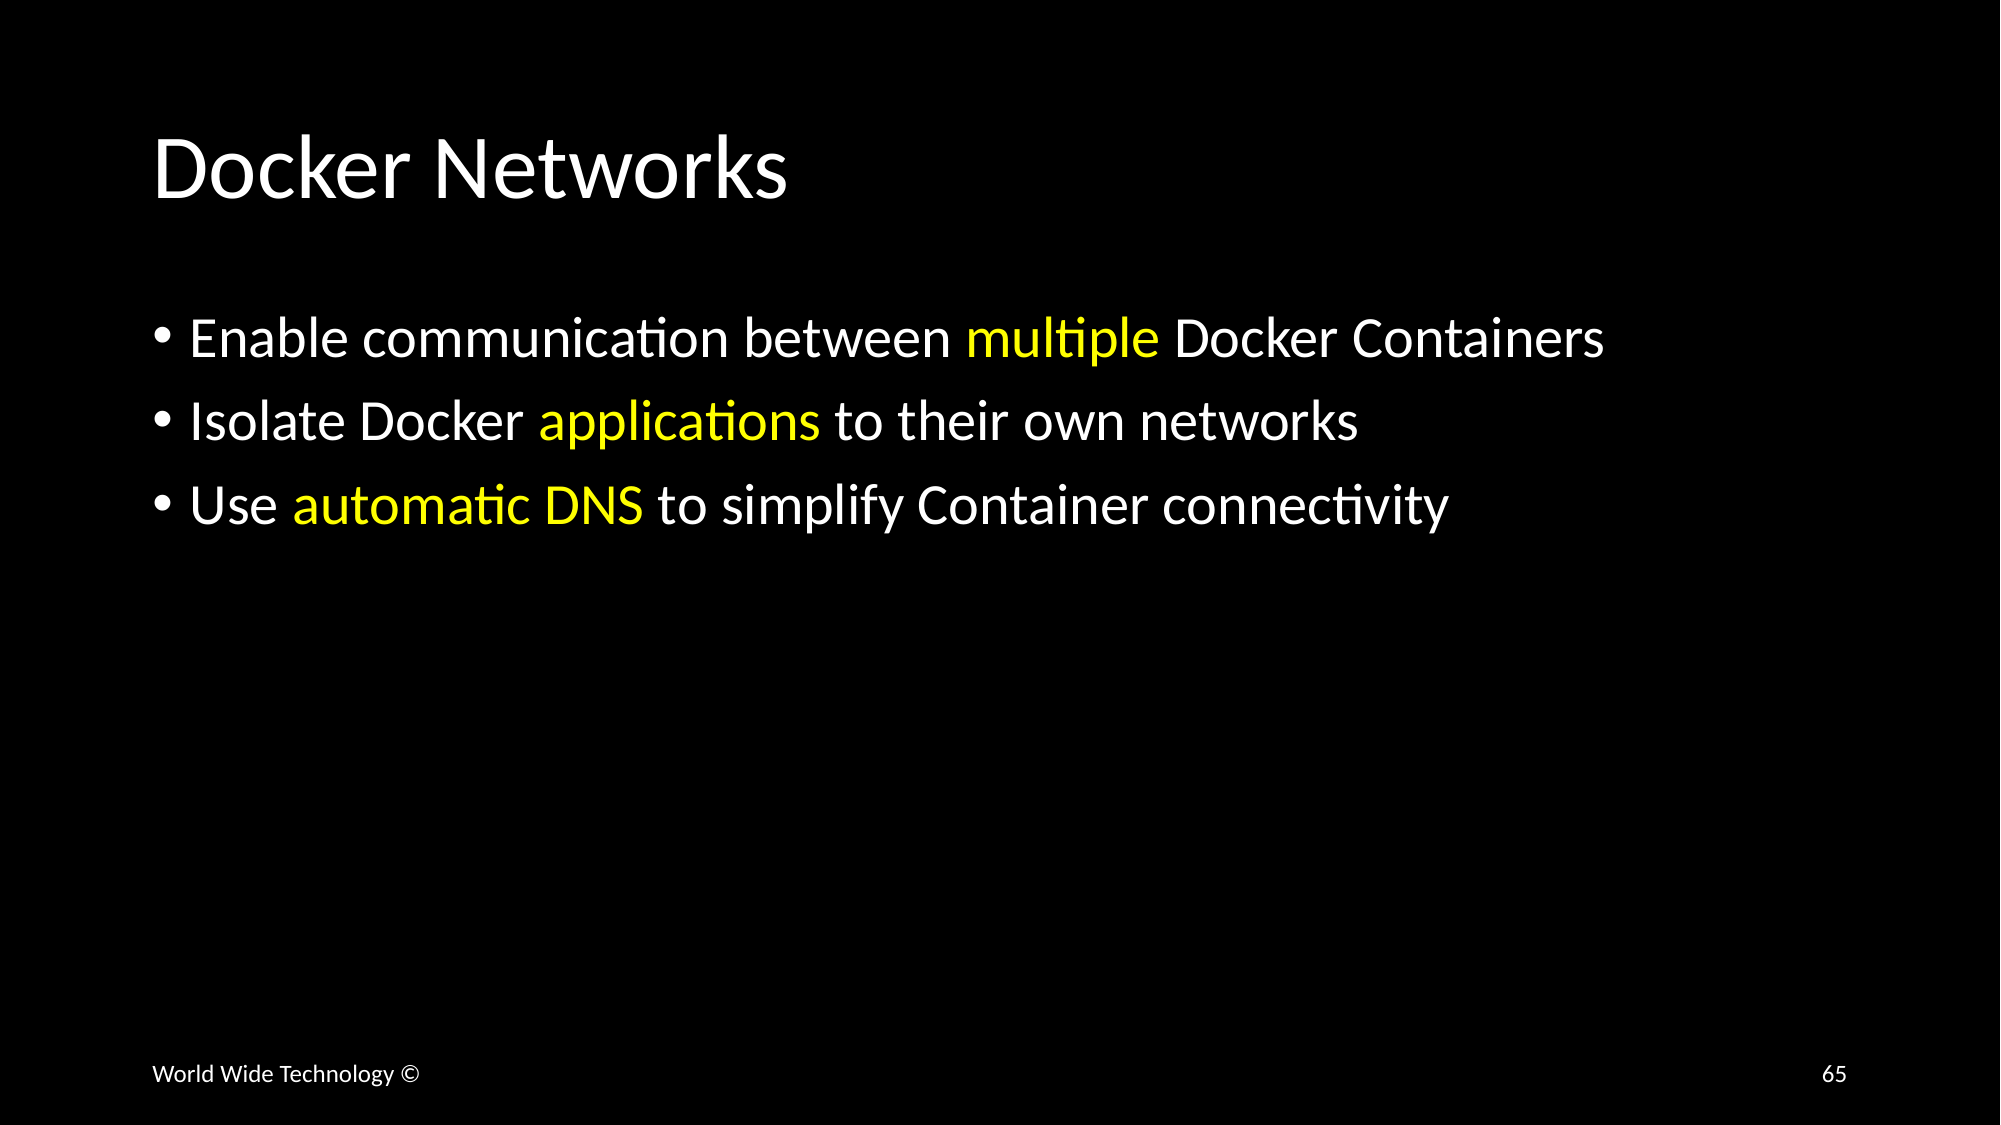

# Docker Networks
Enable communication between multiple Docker Containers
Isolate Docker applications to their own networks
Use automatic DNS to simplify Container connectivity
World Wide Technology ©
65